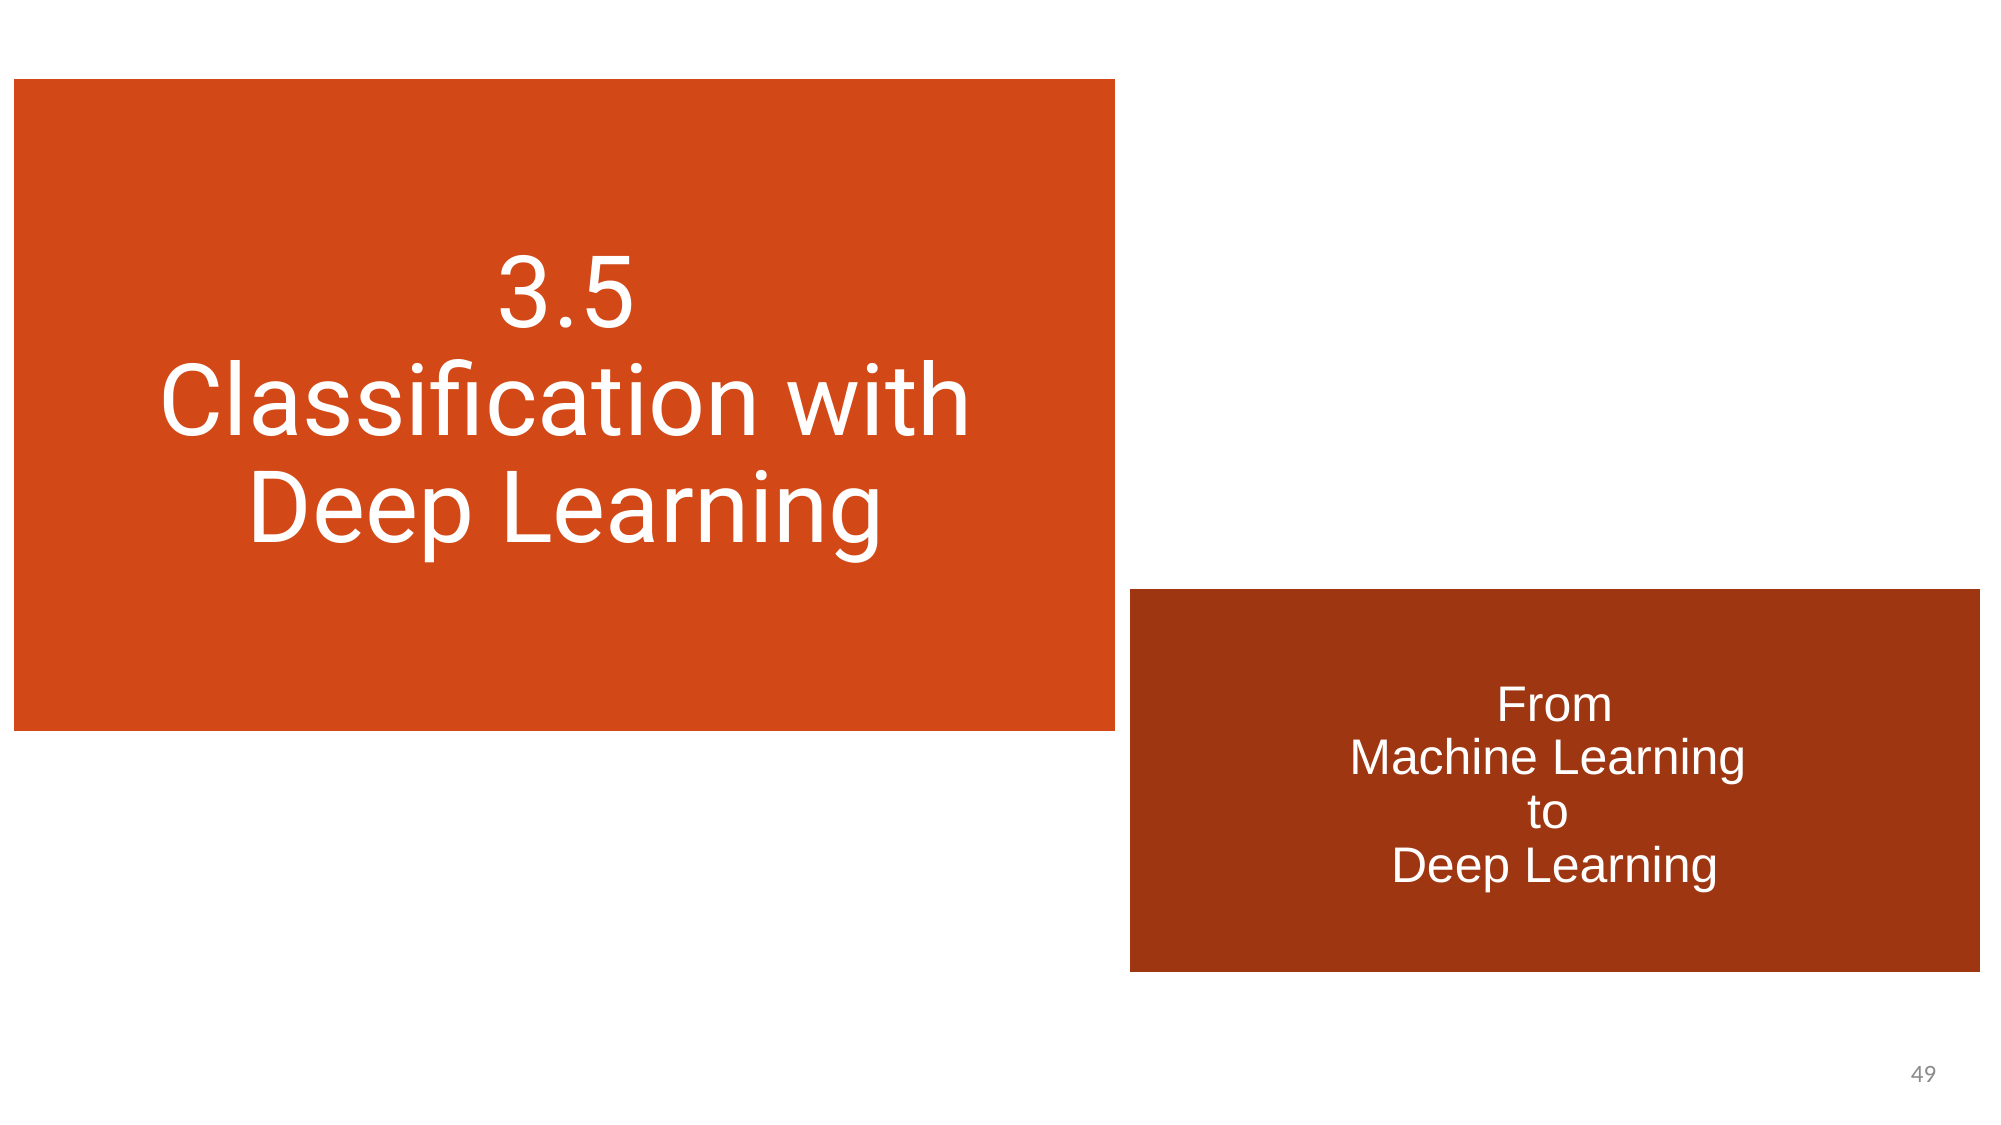

# 3.5 Classification with Deep Learning
From
Machine Learning
to
Deep Learning
49